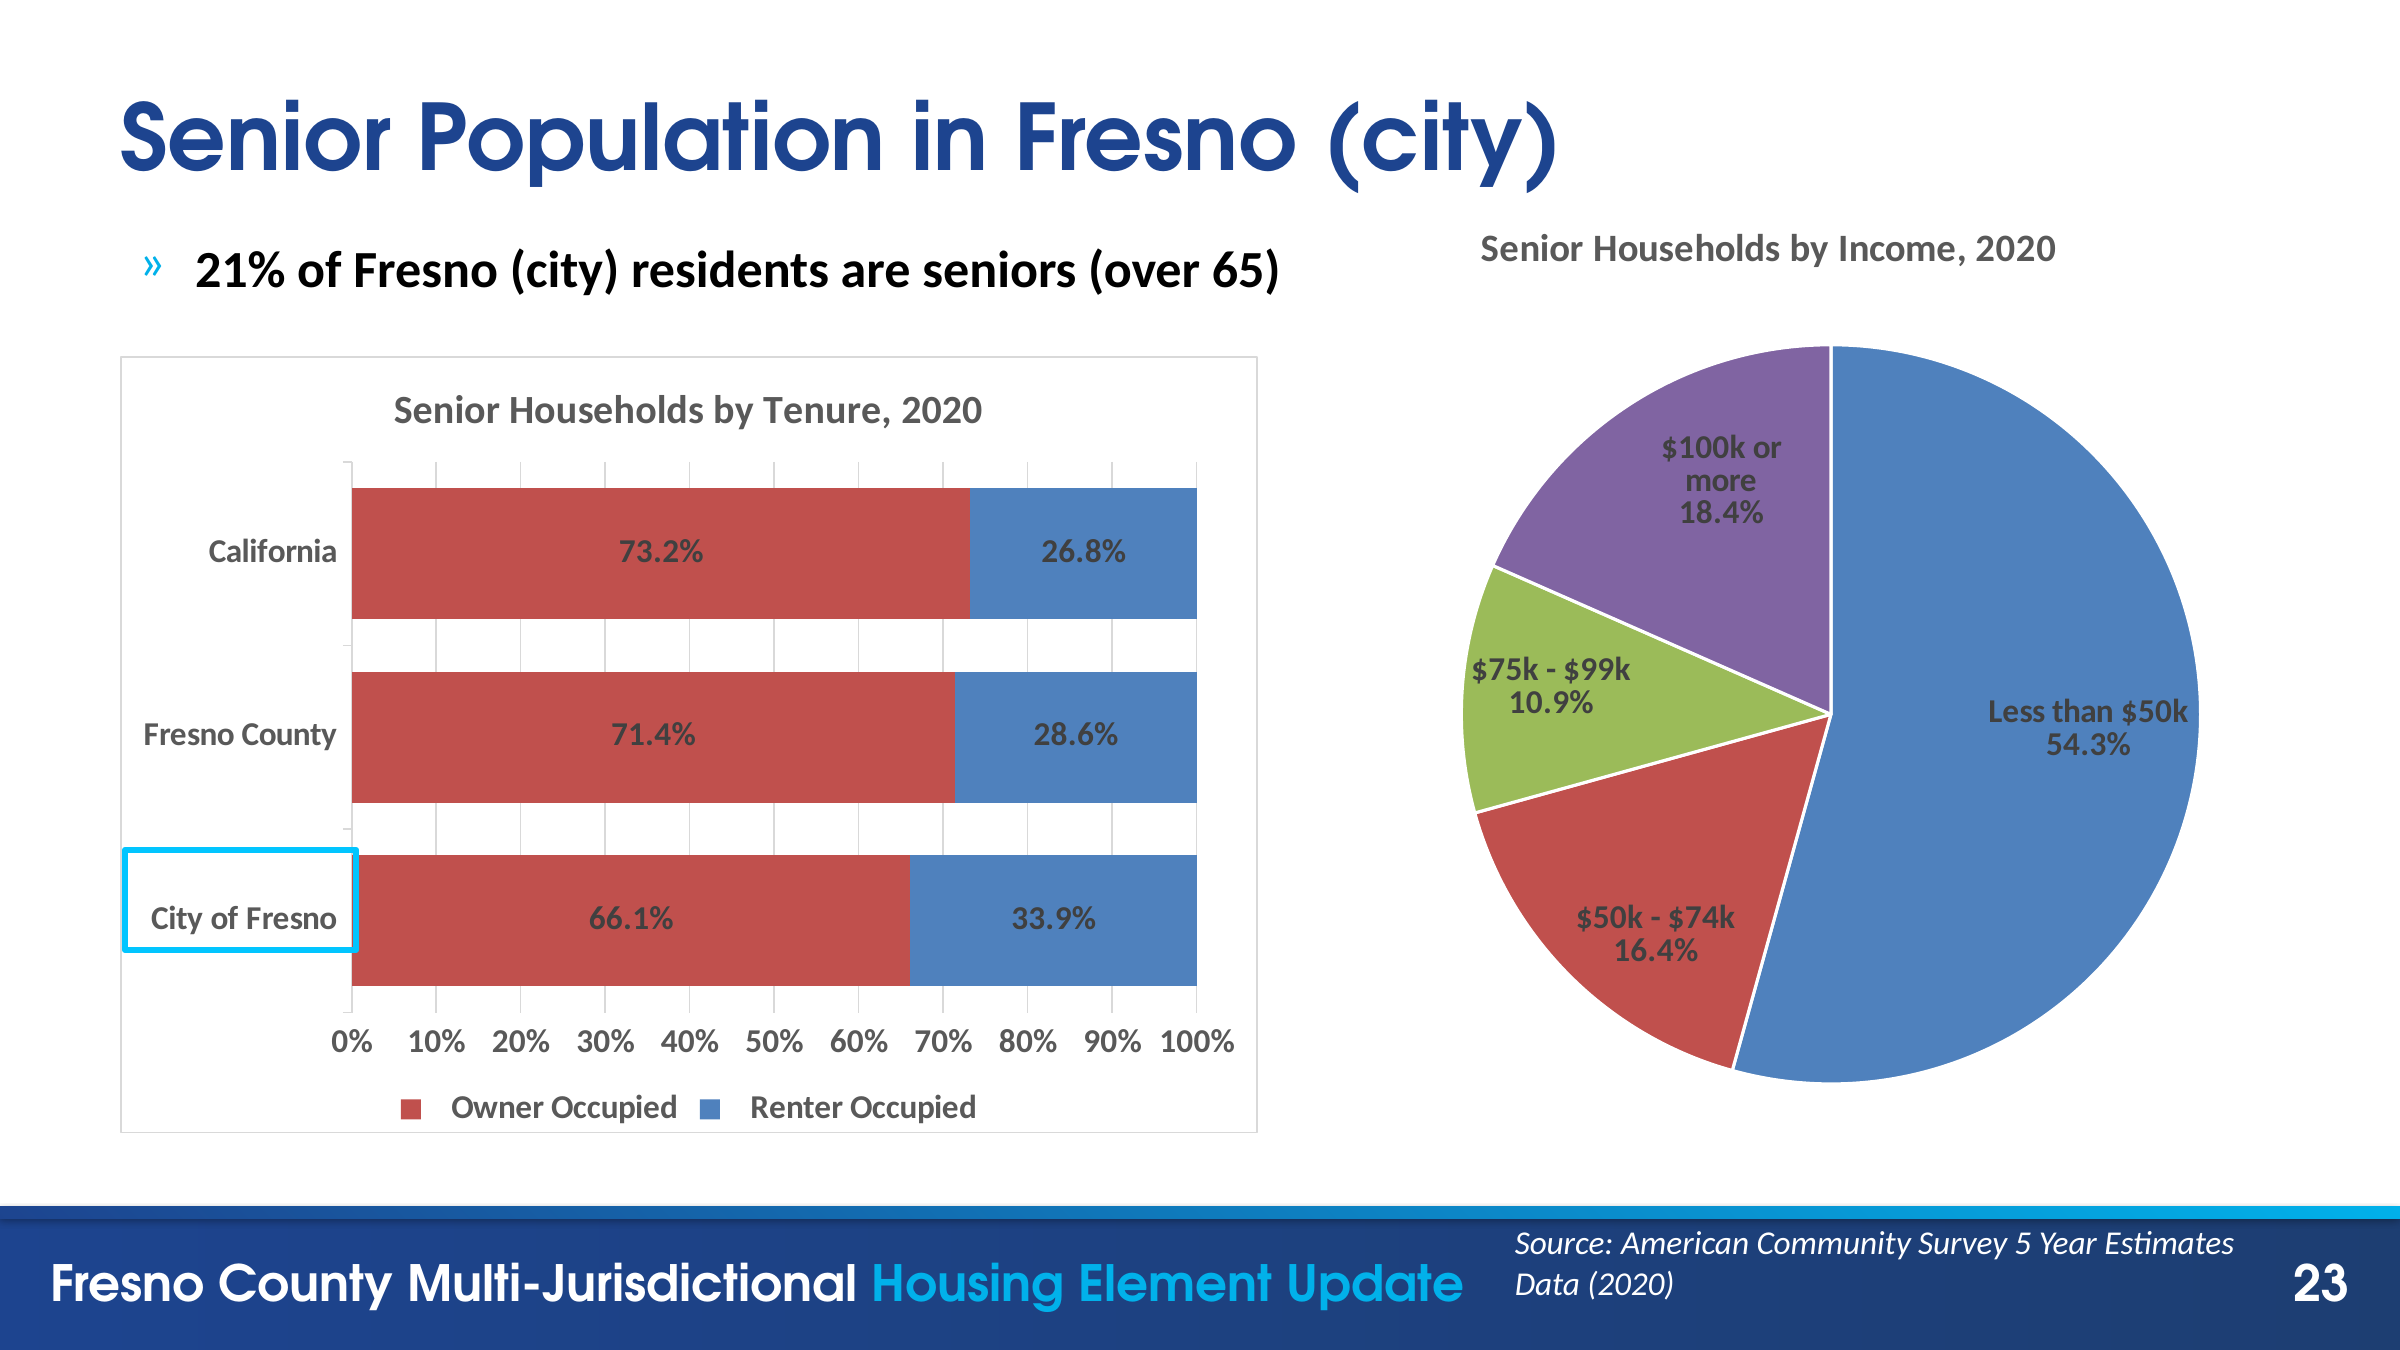

# Senior Population in Fresno (city)

### Chart: Senior Households by Income, 2020

| Category | Senior Households by Income |
|---|---|
| Less than $50k | 0.543 |
| $50k - $74k | 0.164 |
| $75k - $99k | 0.109 |
| $100k or more | 0.184 |
21% of Fresno (city) residents are seniors (over 65)

### Chart: Senior Households by Tenure, 2020

| Category |    Owner Occupied |    Renter Occupied |
|---|---|---|
| City of Fresno | 0.6609077841662981 | 0.3390922158337019 |
| Fresno County | 0.7136019090398652 | 0.28639809096013474 |
| California | 0.7317282773496725 | 0.26827172265032745 |
Source: American Community Survey 5 Year Estimates Data (2020)